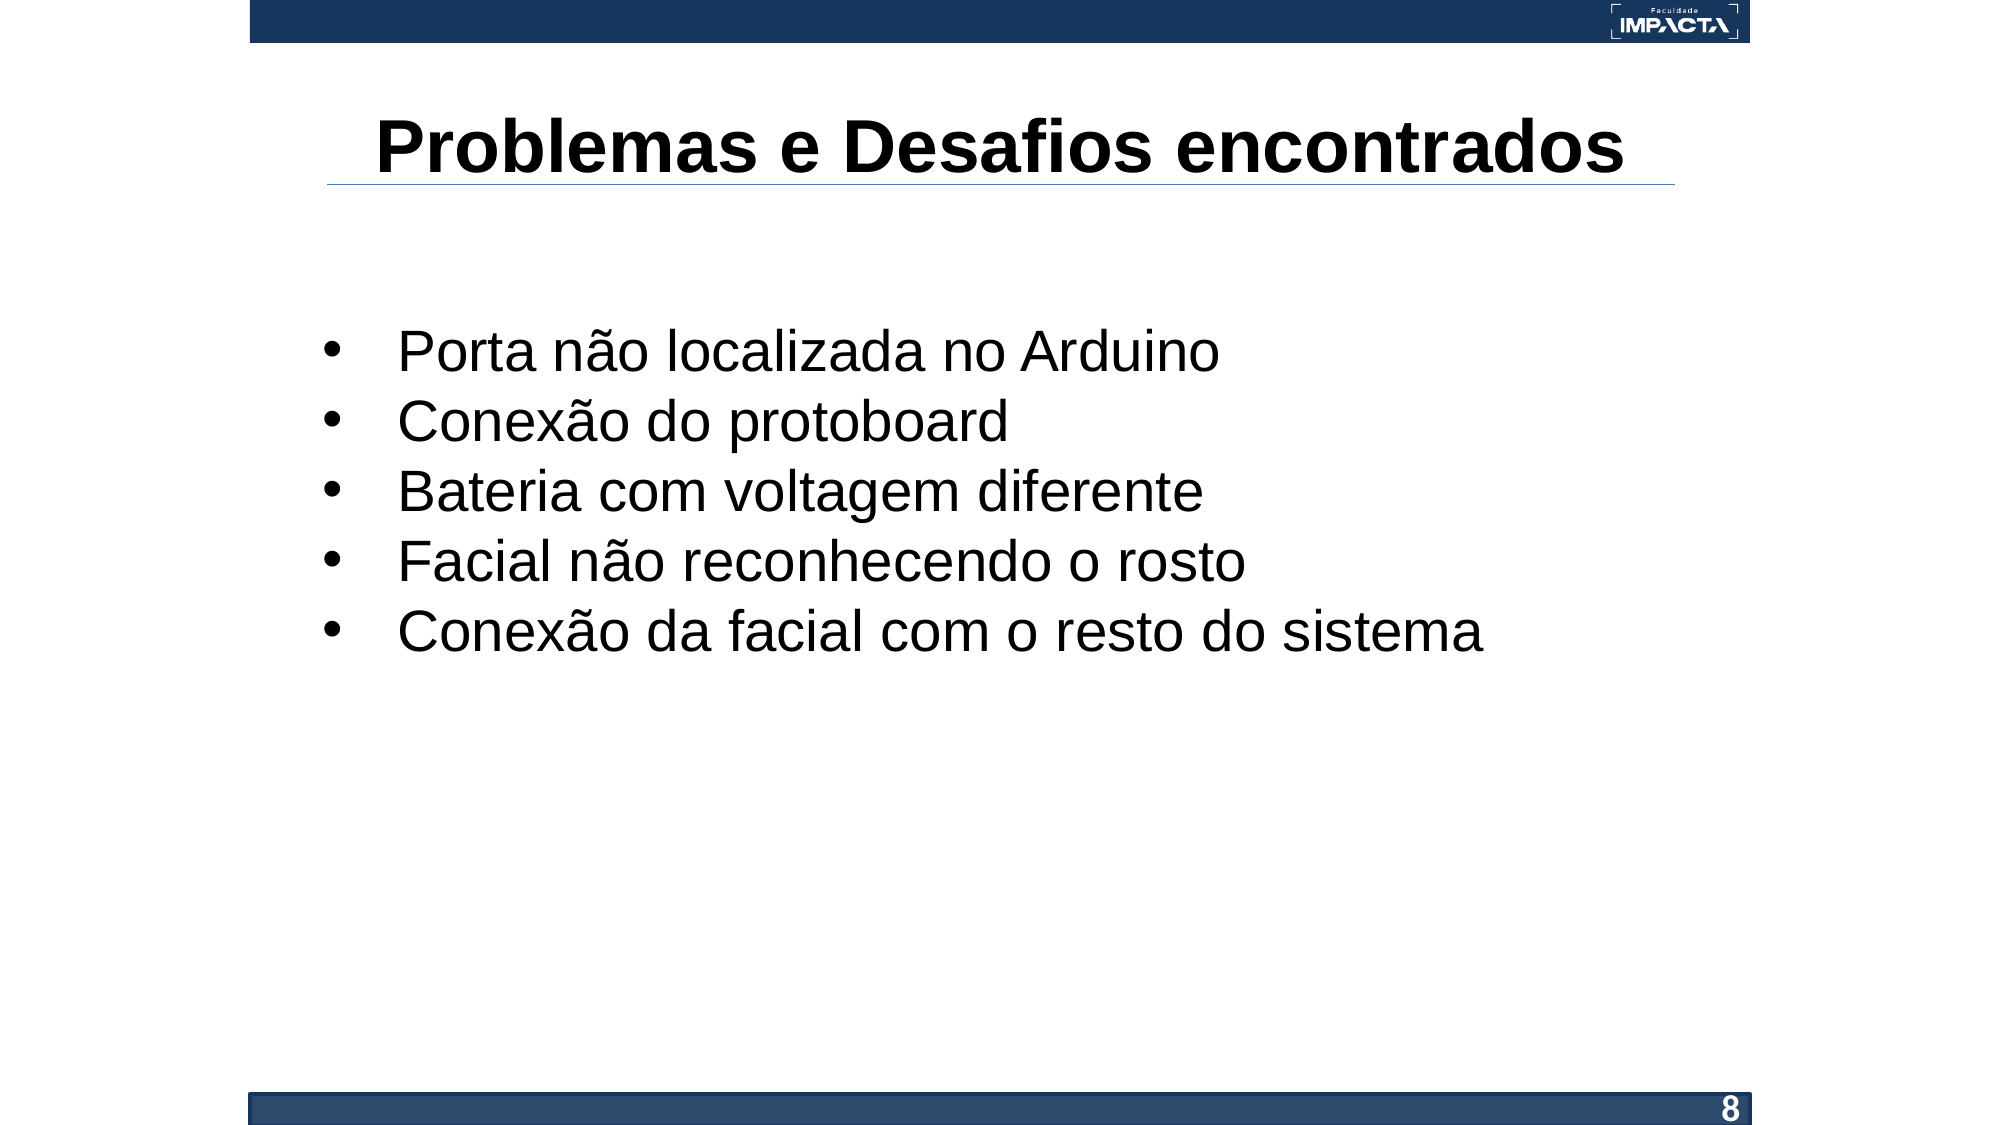

# Problemas e Desafios encontrados
Porta não localizada no Arduino
Conexão do protoboard
Bateria com voltagem diferente
Facial não reconhecendo o rosto
Conexão da facial com o resto do sistema

8